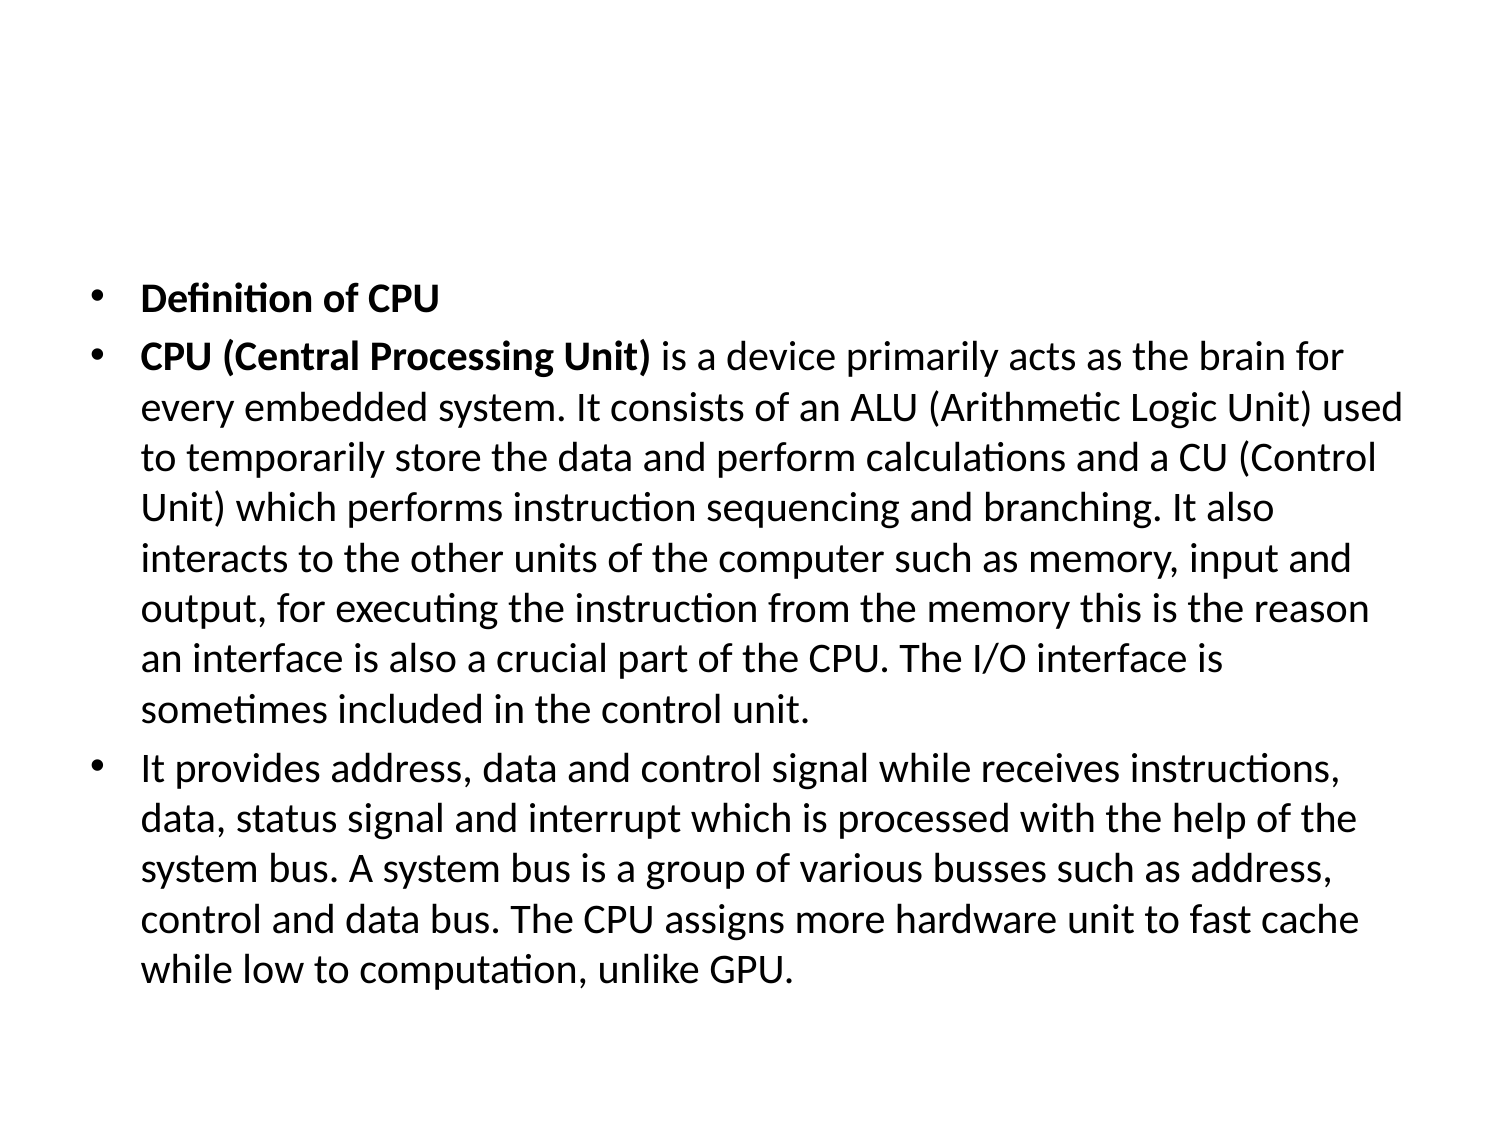

#
Definition of CPU
CPU (Central Processing Unit) is a device primarily acts as the brain for every embedded system. It consists of an ALU (Arithmetic Logic Unit) used to temporarily store the data and perform calculations and a CU (Control Unit) which performs instruction sequencing and branching. It also interacts to the other units of the computer such as memory, input and output, for executing the instruction from the memory this is the reason an interface is also a crucial part of the CPU. The I/O interface is sometimes included in the control unit.
It provides address, data and control signal while receives instructions, data, status signal and interrupt which is processed with the help of the system bus. A system bus is a group of various busses such as address, control and data bus. The CPU assigns more hardware unit to fast cache while low to computation, unlike GPU.